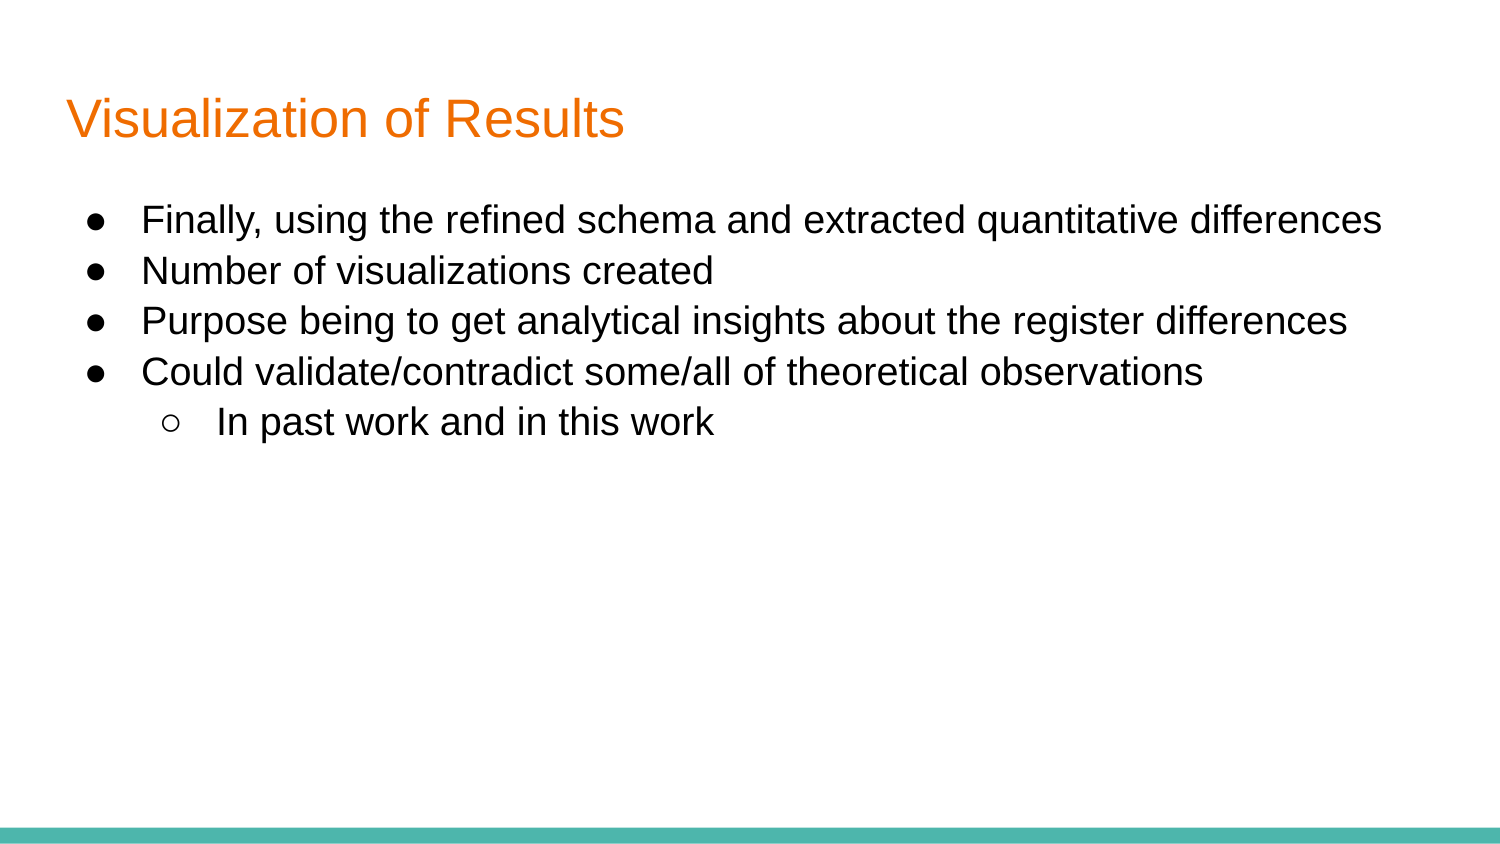

# Visualization of Results
Finally, using the refined schema and extracted quantitative differences
Number of visualizations created
Purpose being to get analytical insights about the register differences
Could validate/contradict some/all of theoretical observations
In past work and in this work